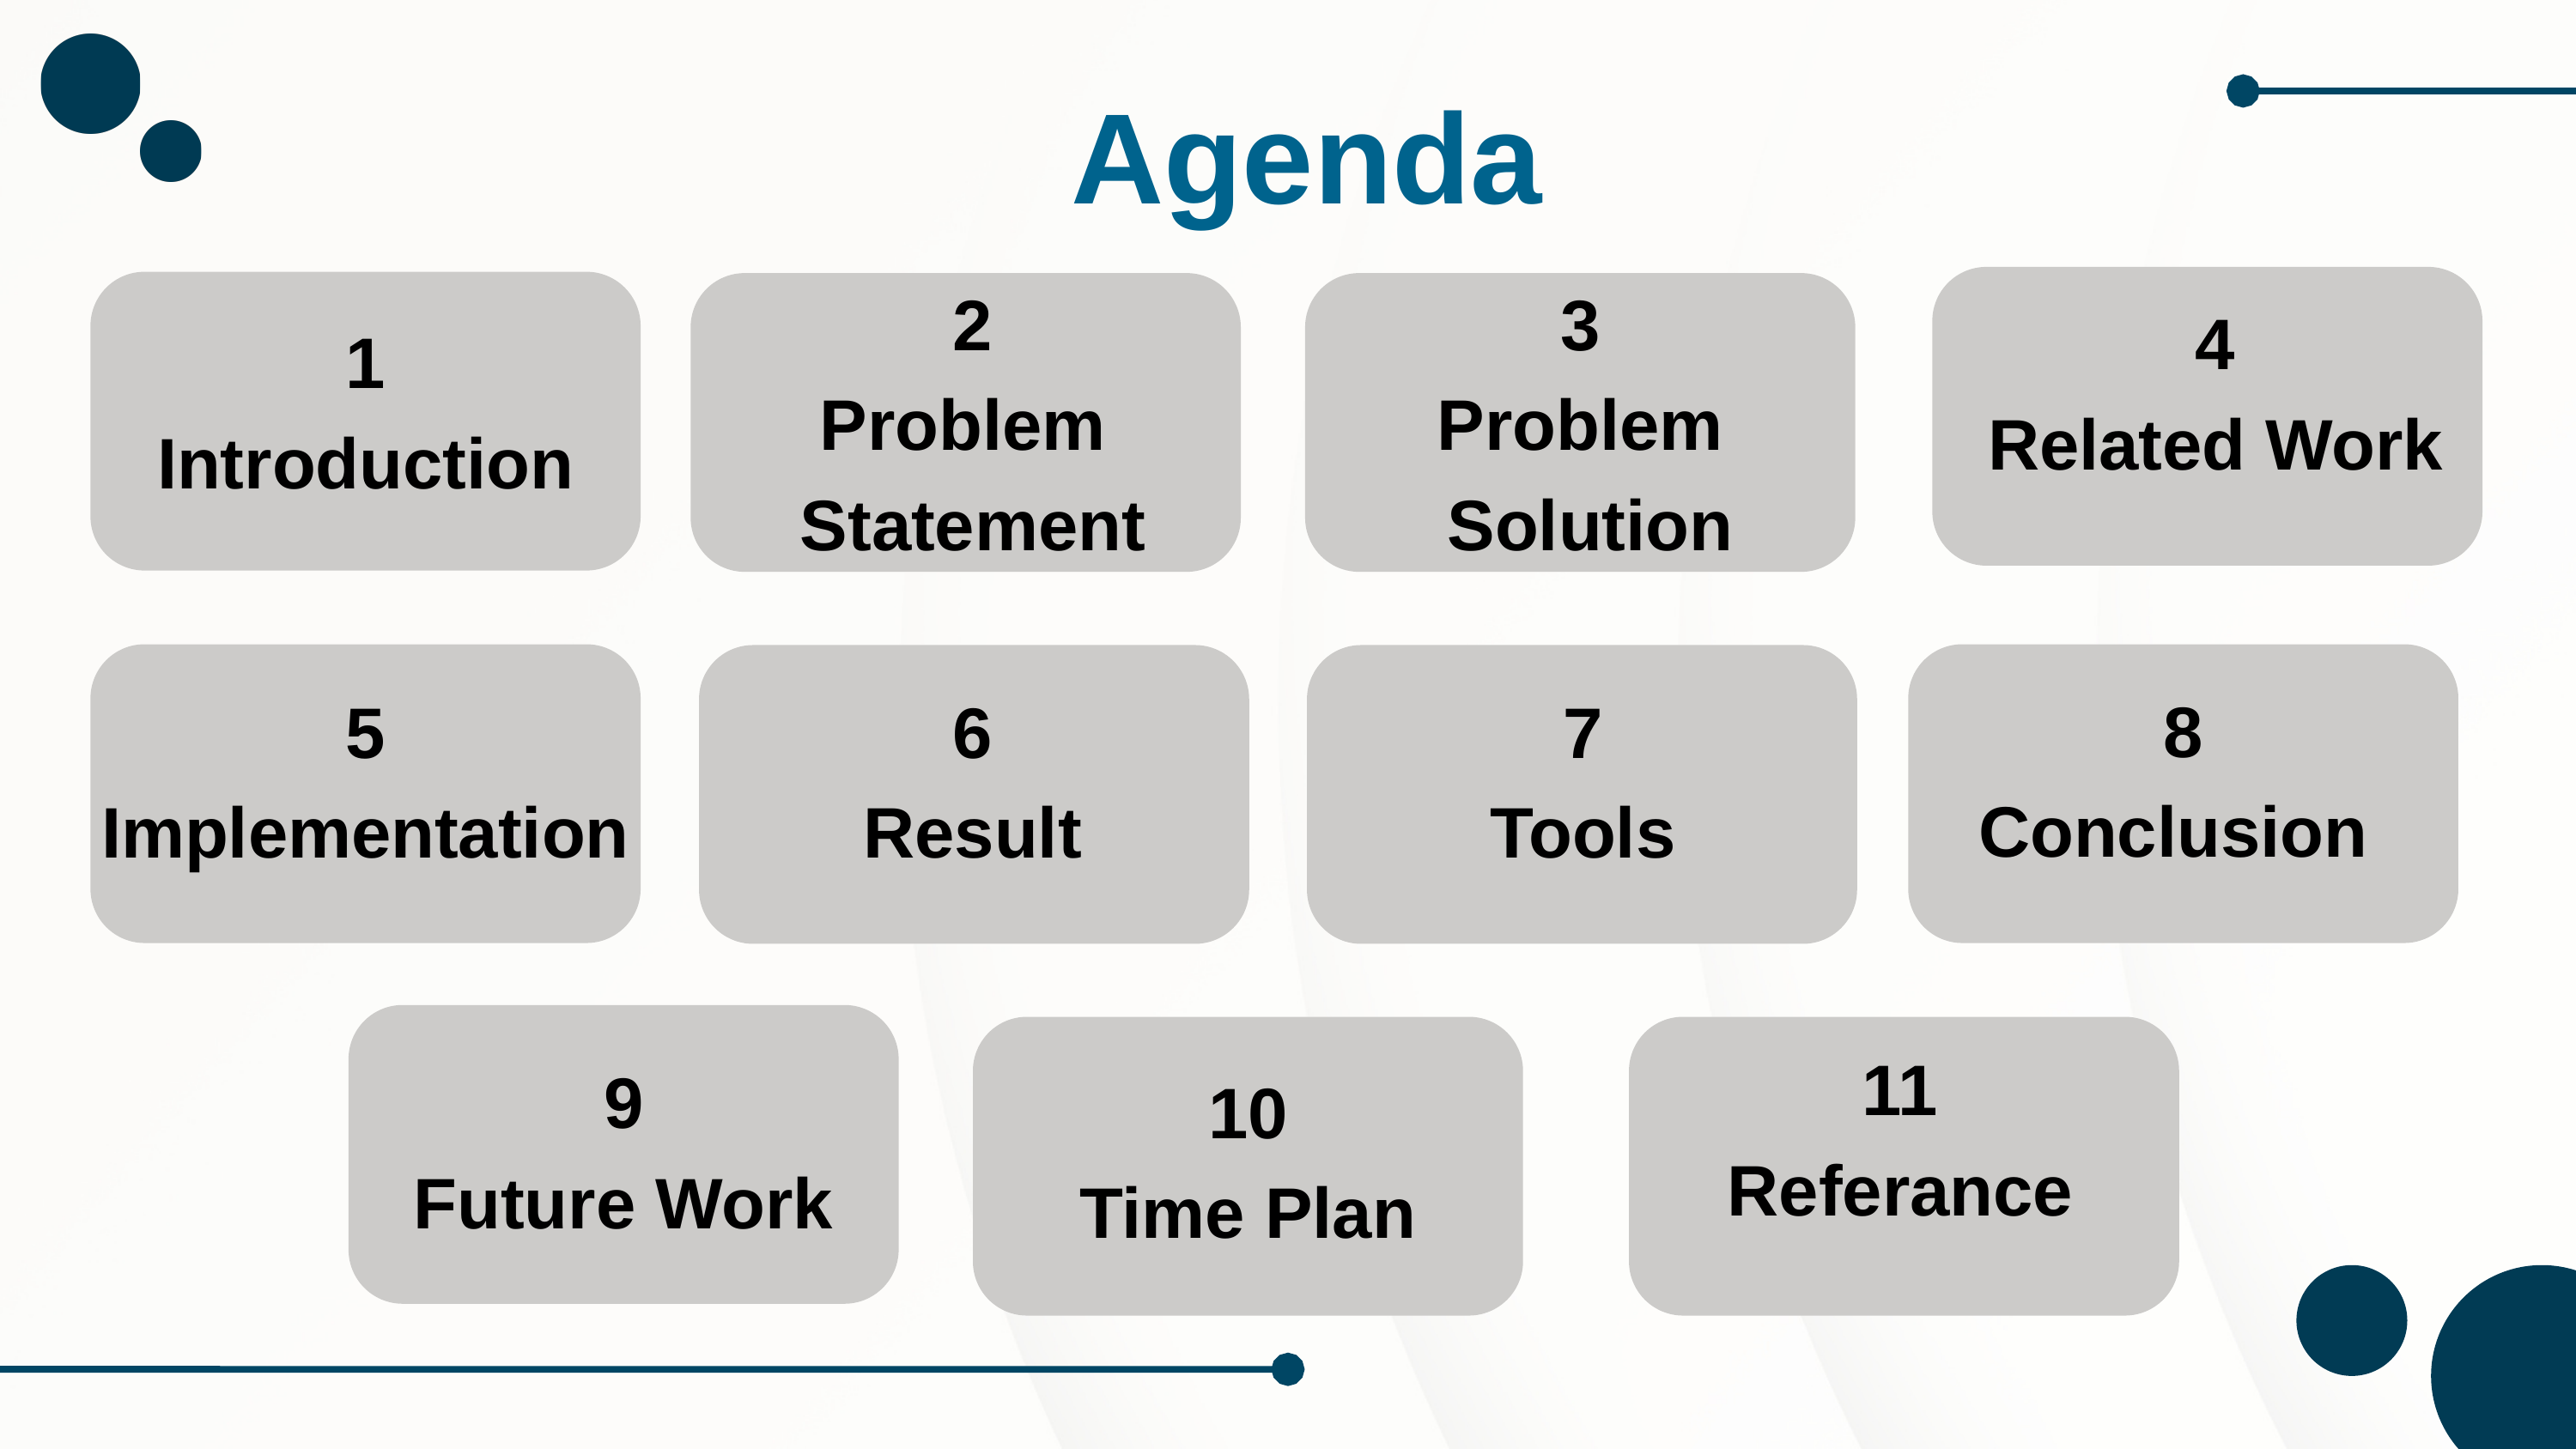

Agenda

2
Problem
Statement

3
Problem
 Solution

4
Related Work

1
Introduction

8
Conclusion

5
Implementation
6
Result
7
Tools

11
Referance

9
Future Work
10
Time Plan